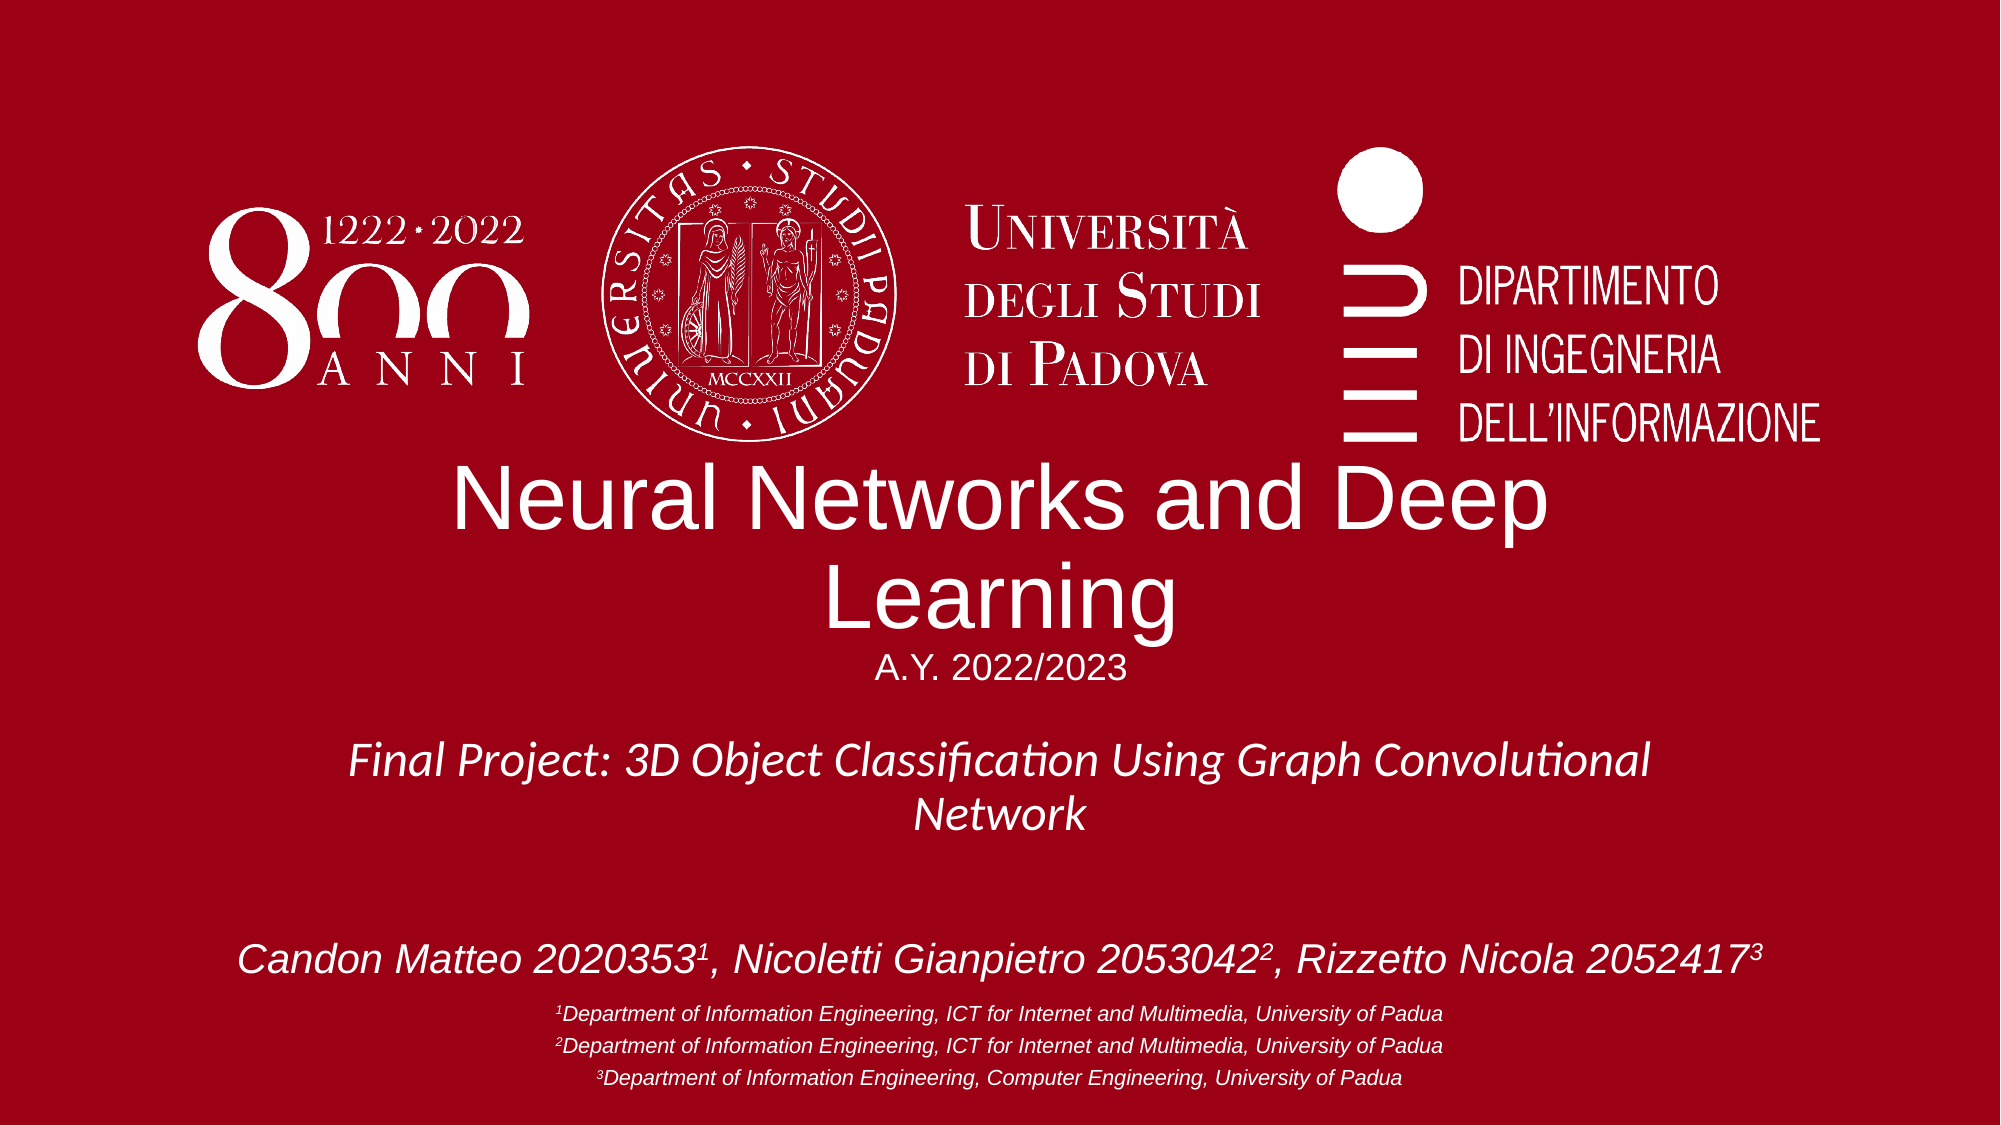

# Neural Networks and Deep Learning A.Y. 2022/2023
Final Project: 3D Object Classification Using Graph Convolutional Network
Candon Matteo 20203531, Nicoletti Gianpietro 20530422, Rizzetto Nicola 20524173
1Department of Information Engineering, ICT for Internet and Multimedia, University of Padua
2Department of Information Engineering, ICT for Internet and Multimedia, University of Padua
3Department of Information Engineering, Computer Engineering, University of Padua